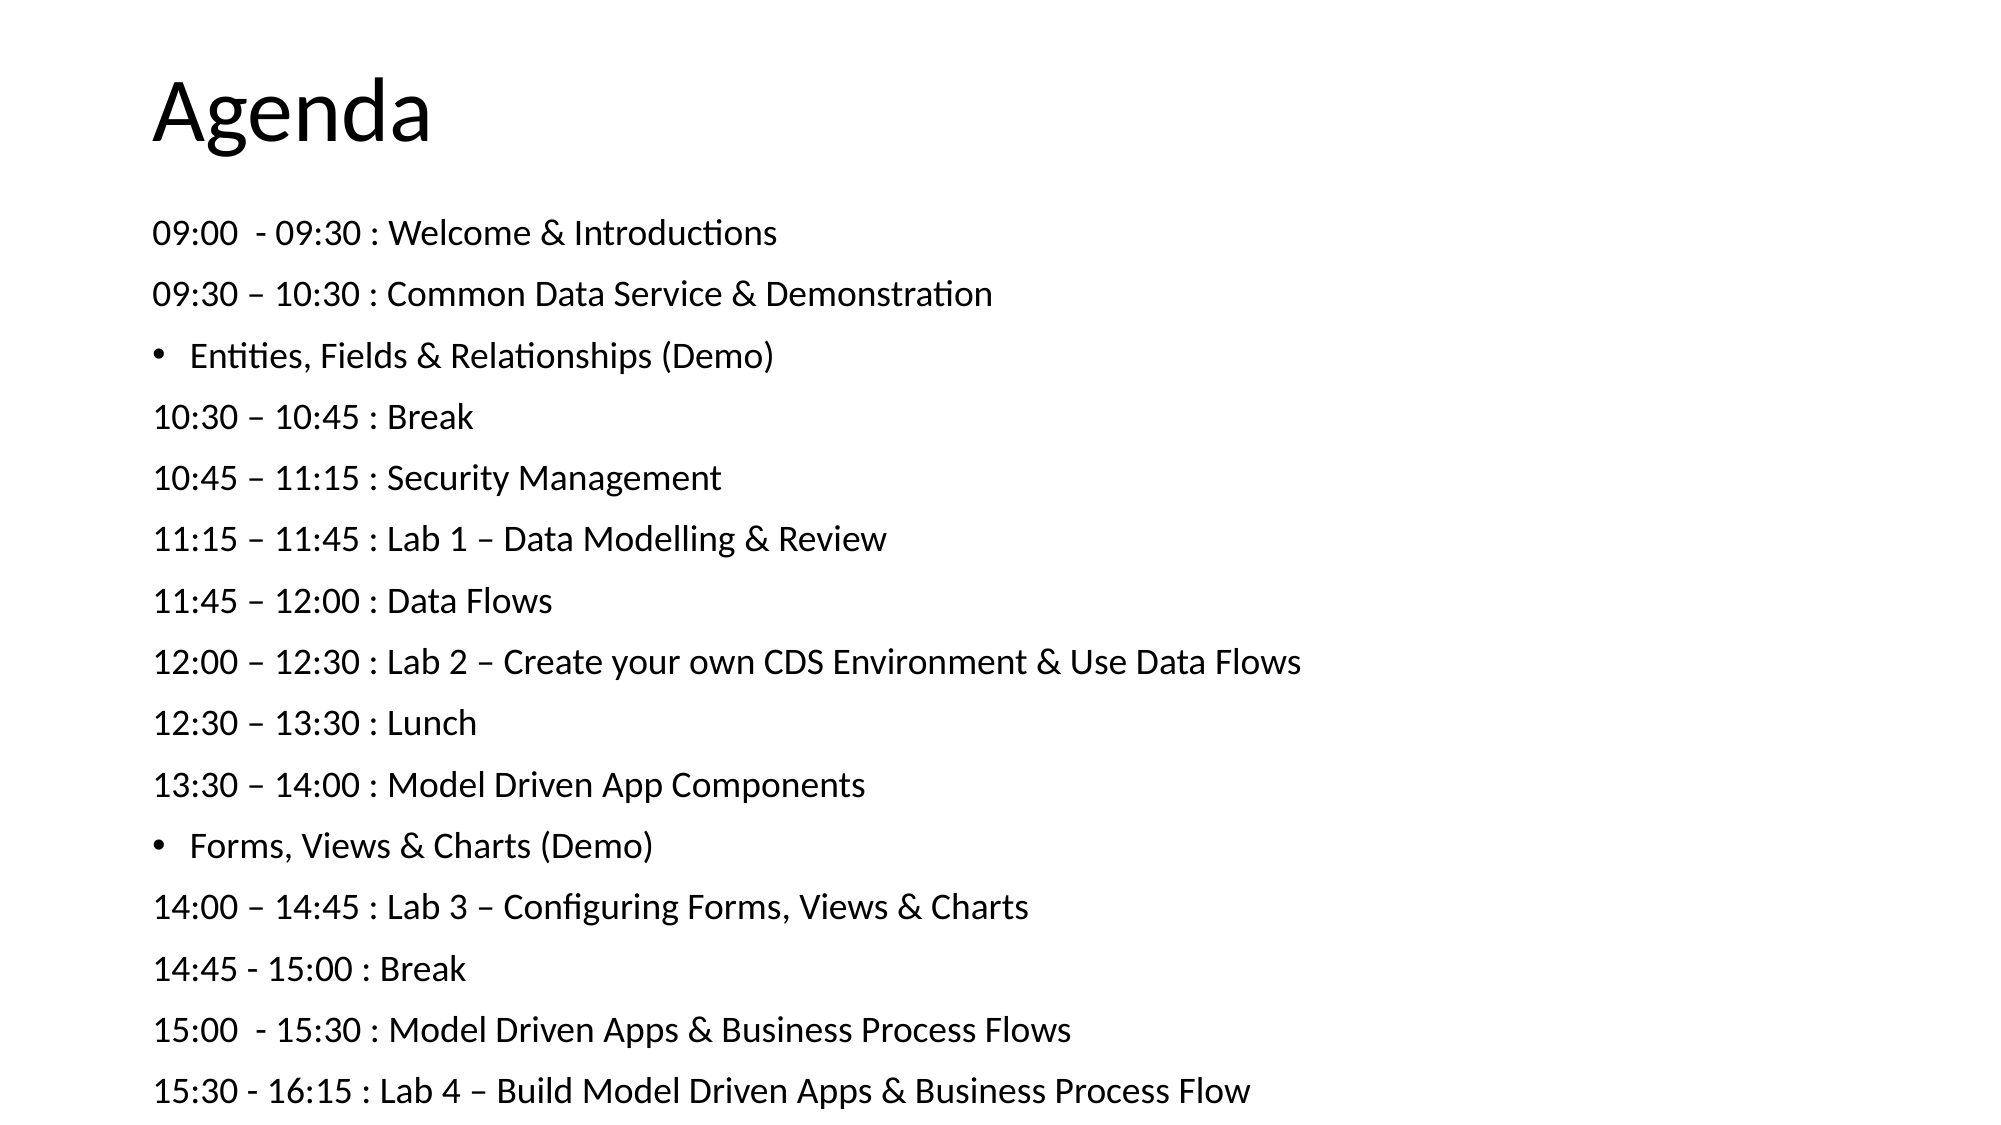

# Agenda
09:00  - 09:30 : Welcome & Introductions
09:30 – 10:30 : Common Data Service & Demonstration
Entities, Fields & Relationships (Demo)
10:30 – 10:45 : Break
10:45 – 11:15 : Security Management
11:15 – 11:45 : Lab 1 – Data Modelling & Review
11:45 – 12:00 : Data Flows
12:00 – 12:30 : Lab 2 – Create your own CDS Environment & Use Data Flows
12:30 – 13:30 : Lunch
13:30 – 14:00 : Model Driven App Components
Forms, Views & Charts (Demo)
14:00 – 14:45 : Lab 3 – Configuring Forms, Views & Charts
14:45 - 15:00 : Break
15:00  - 15:30 : Model Driven Apps & Business Process Flows
15:30 - 16:15 : Lab 4 – Build Model Driven Apps & Business Process Flow